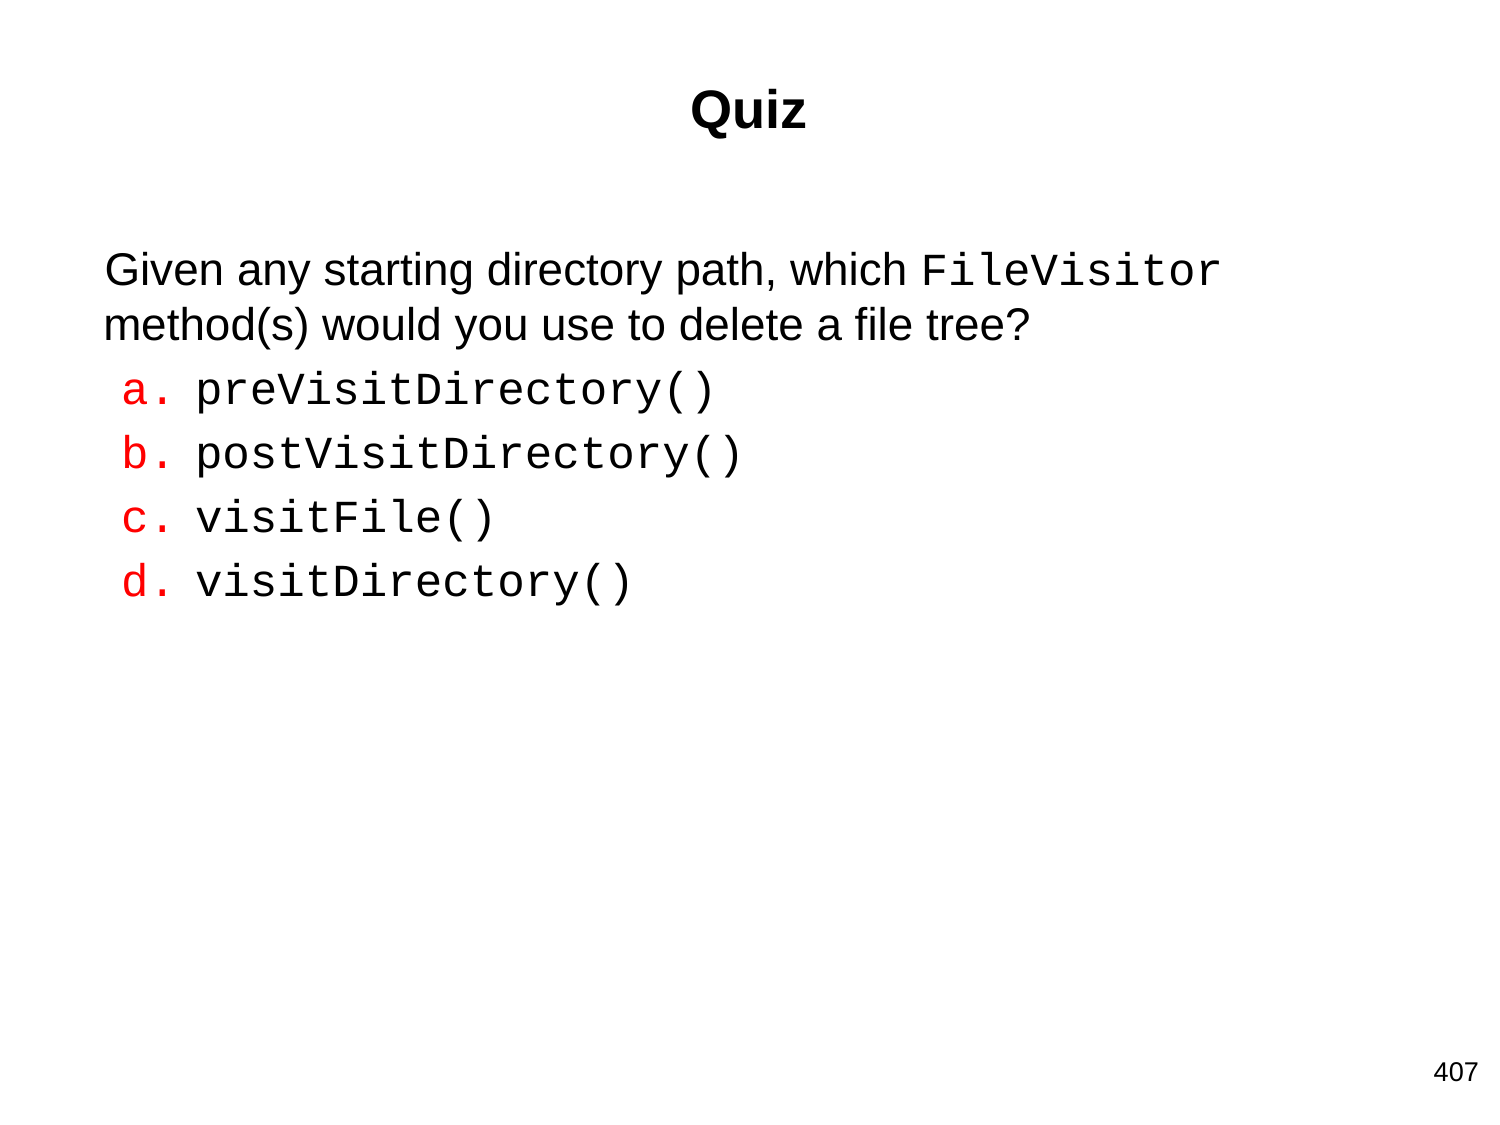

# Quiz
Given any starting directory path, which FileVisitor method(s) would you use to delete a file tree?
preVisitDirectory()
postVisitDirectory()
visitFile()
visitDirectory()
407